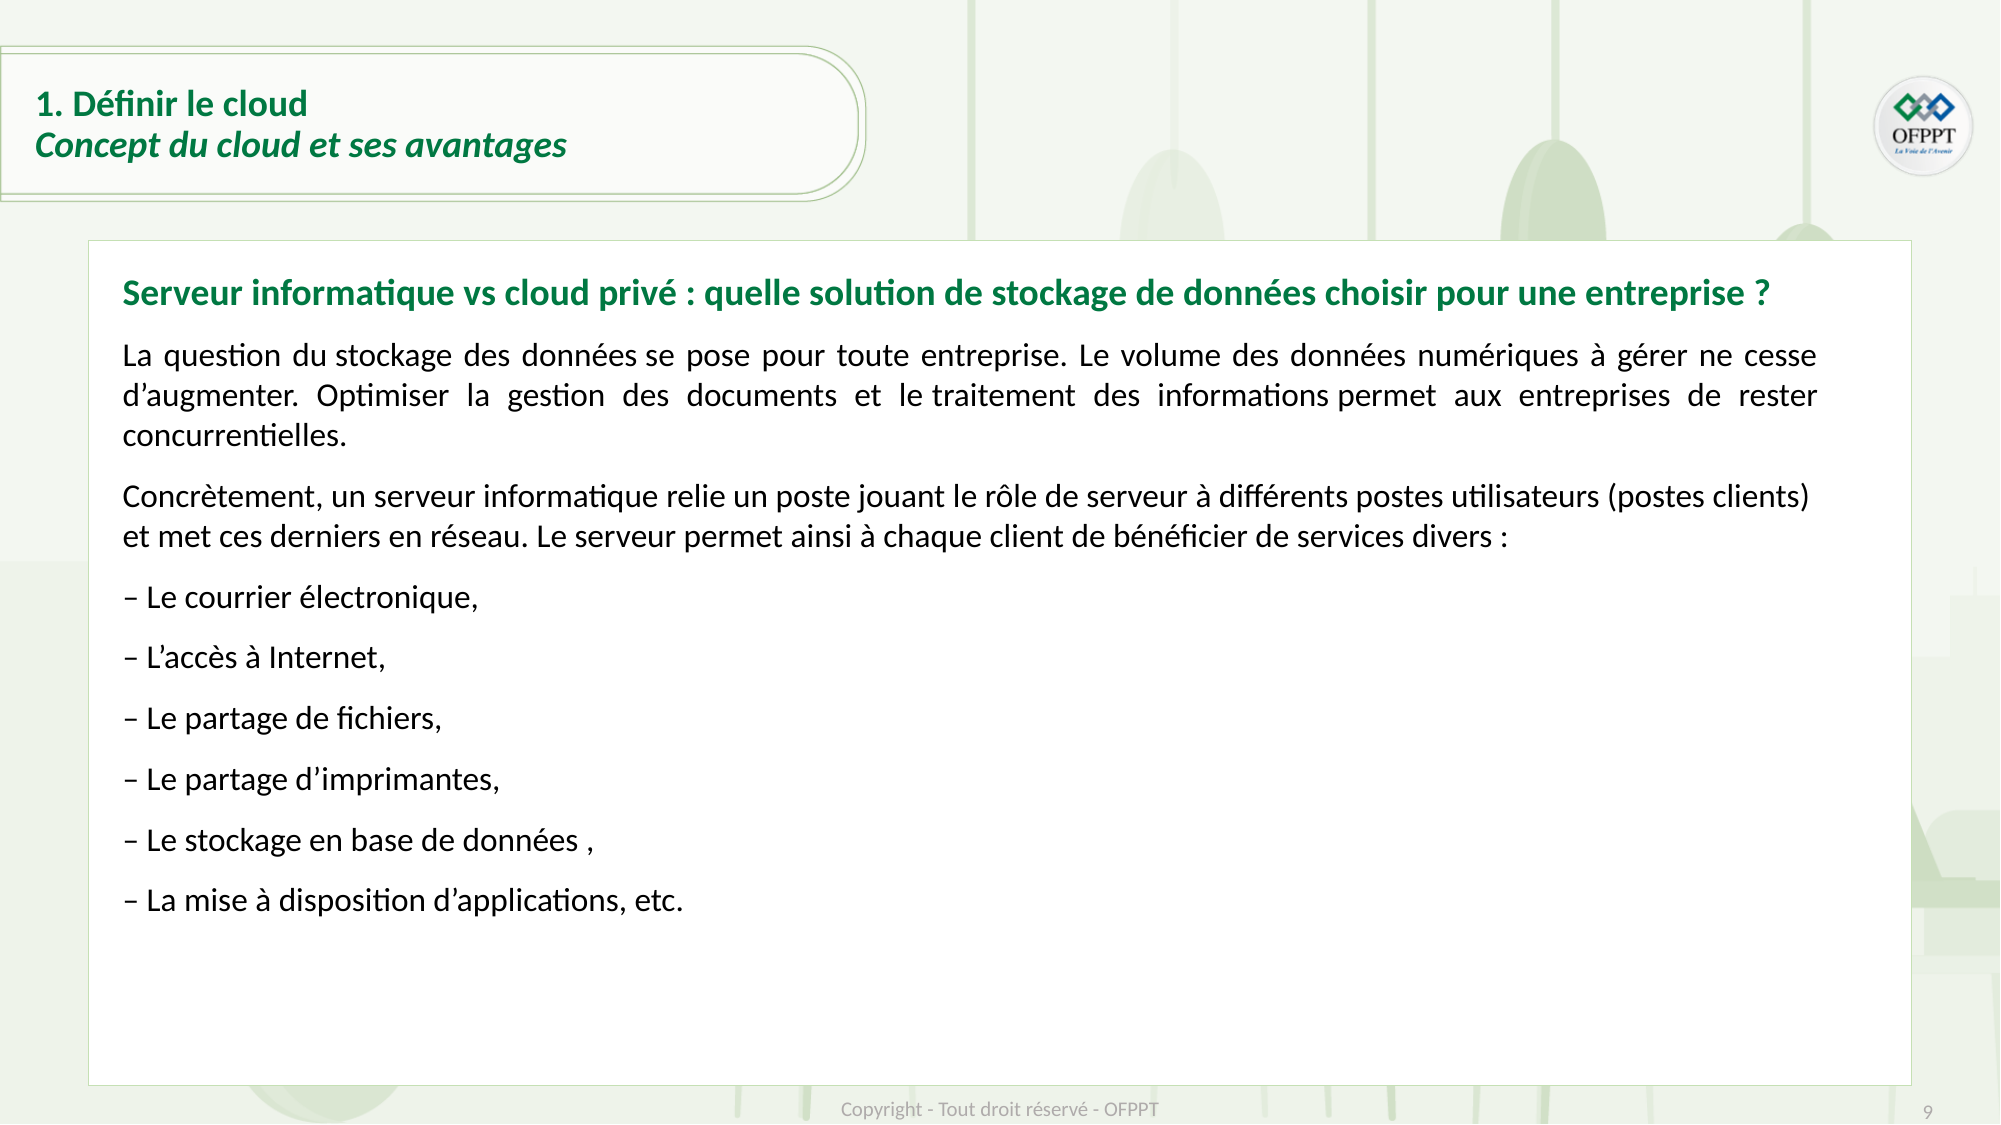

# 1. Définir le cloud Concept du cloud et ses avantages
Serveur informatique vs cloud privé : quelle solution de stockage de données choisir pour une entreprise ?
La question du stockage des données se pose pour toute entreprise. Le volume des données numériques à gérer ne cesse d’augmenter. Optimiser la gestion des documents et le traitement des informations permet aux entreprises de rester concurrentielles.
Concrètement, un serveur informatique relie un poste jouant le rôle de serveur à différents postes utilisateurs (postes clients) et met ces derniers en réseau. Le serveur permet ainsi à chaque client de bénéficier de services divers :
– Le courrier électronique,
– L’accès à Internet,
– Le partage de fichiers,
– Le partage d’imprimantes,
– Le stockage en base de données ,
– La mise à disposition d’applications, etc.